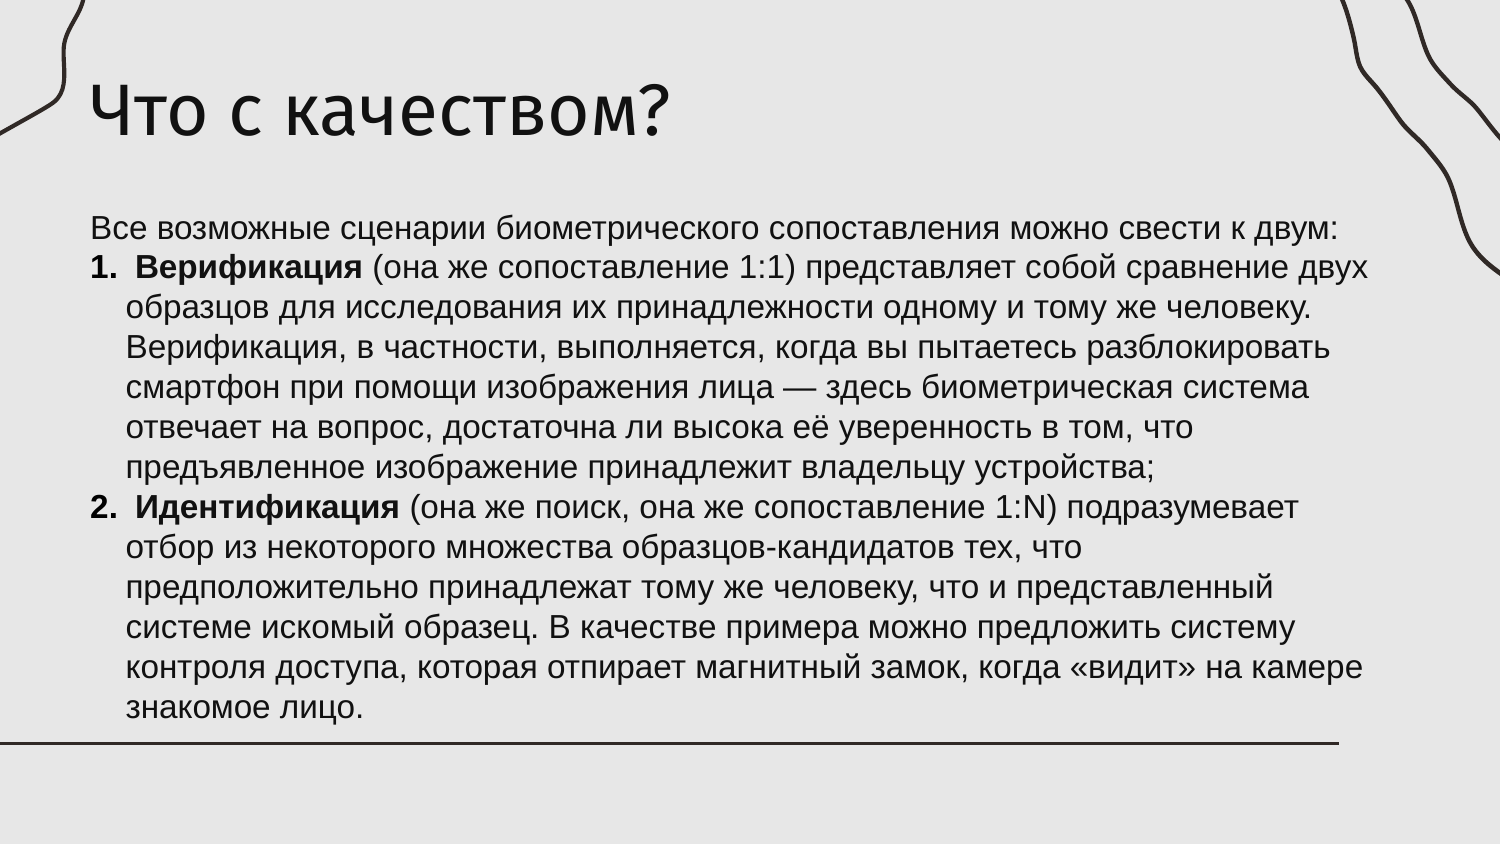

# Что с качеством?
Все возможные сценарии биометрического сопоставления можно свести к двум:
 Верификация (она же сопоставление 1:1) представляет собой сравнение двух образцов для исследования их принадлежности одному и тому же человеку. Верификация, в частности, выполняется, когда вы пытаетесь разблокировать смартфон при помощи изображения лица — здесь биометрическая система отвечает на вопрос, достаточна ли высока её уверенность в том, что предъявленное изображение принадлежит владельцу устройства;
 Идентификация (она же поиск, она же сопоставление 1:N) подразумевает отбор из некоторого множества образцов-кандидатов тех, что предположительно принадлежат тому же человеку, что и представленный системе искомый образец. В качестве примера можно предложить систему контроля доступа, которая отпирает магнитный замок, когда «видит» на камере знакомое лицо.